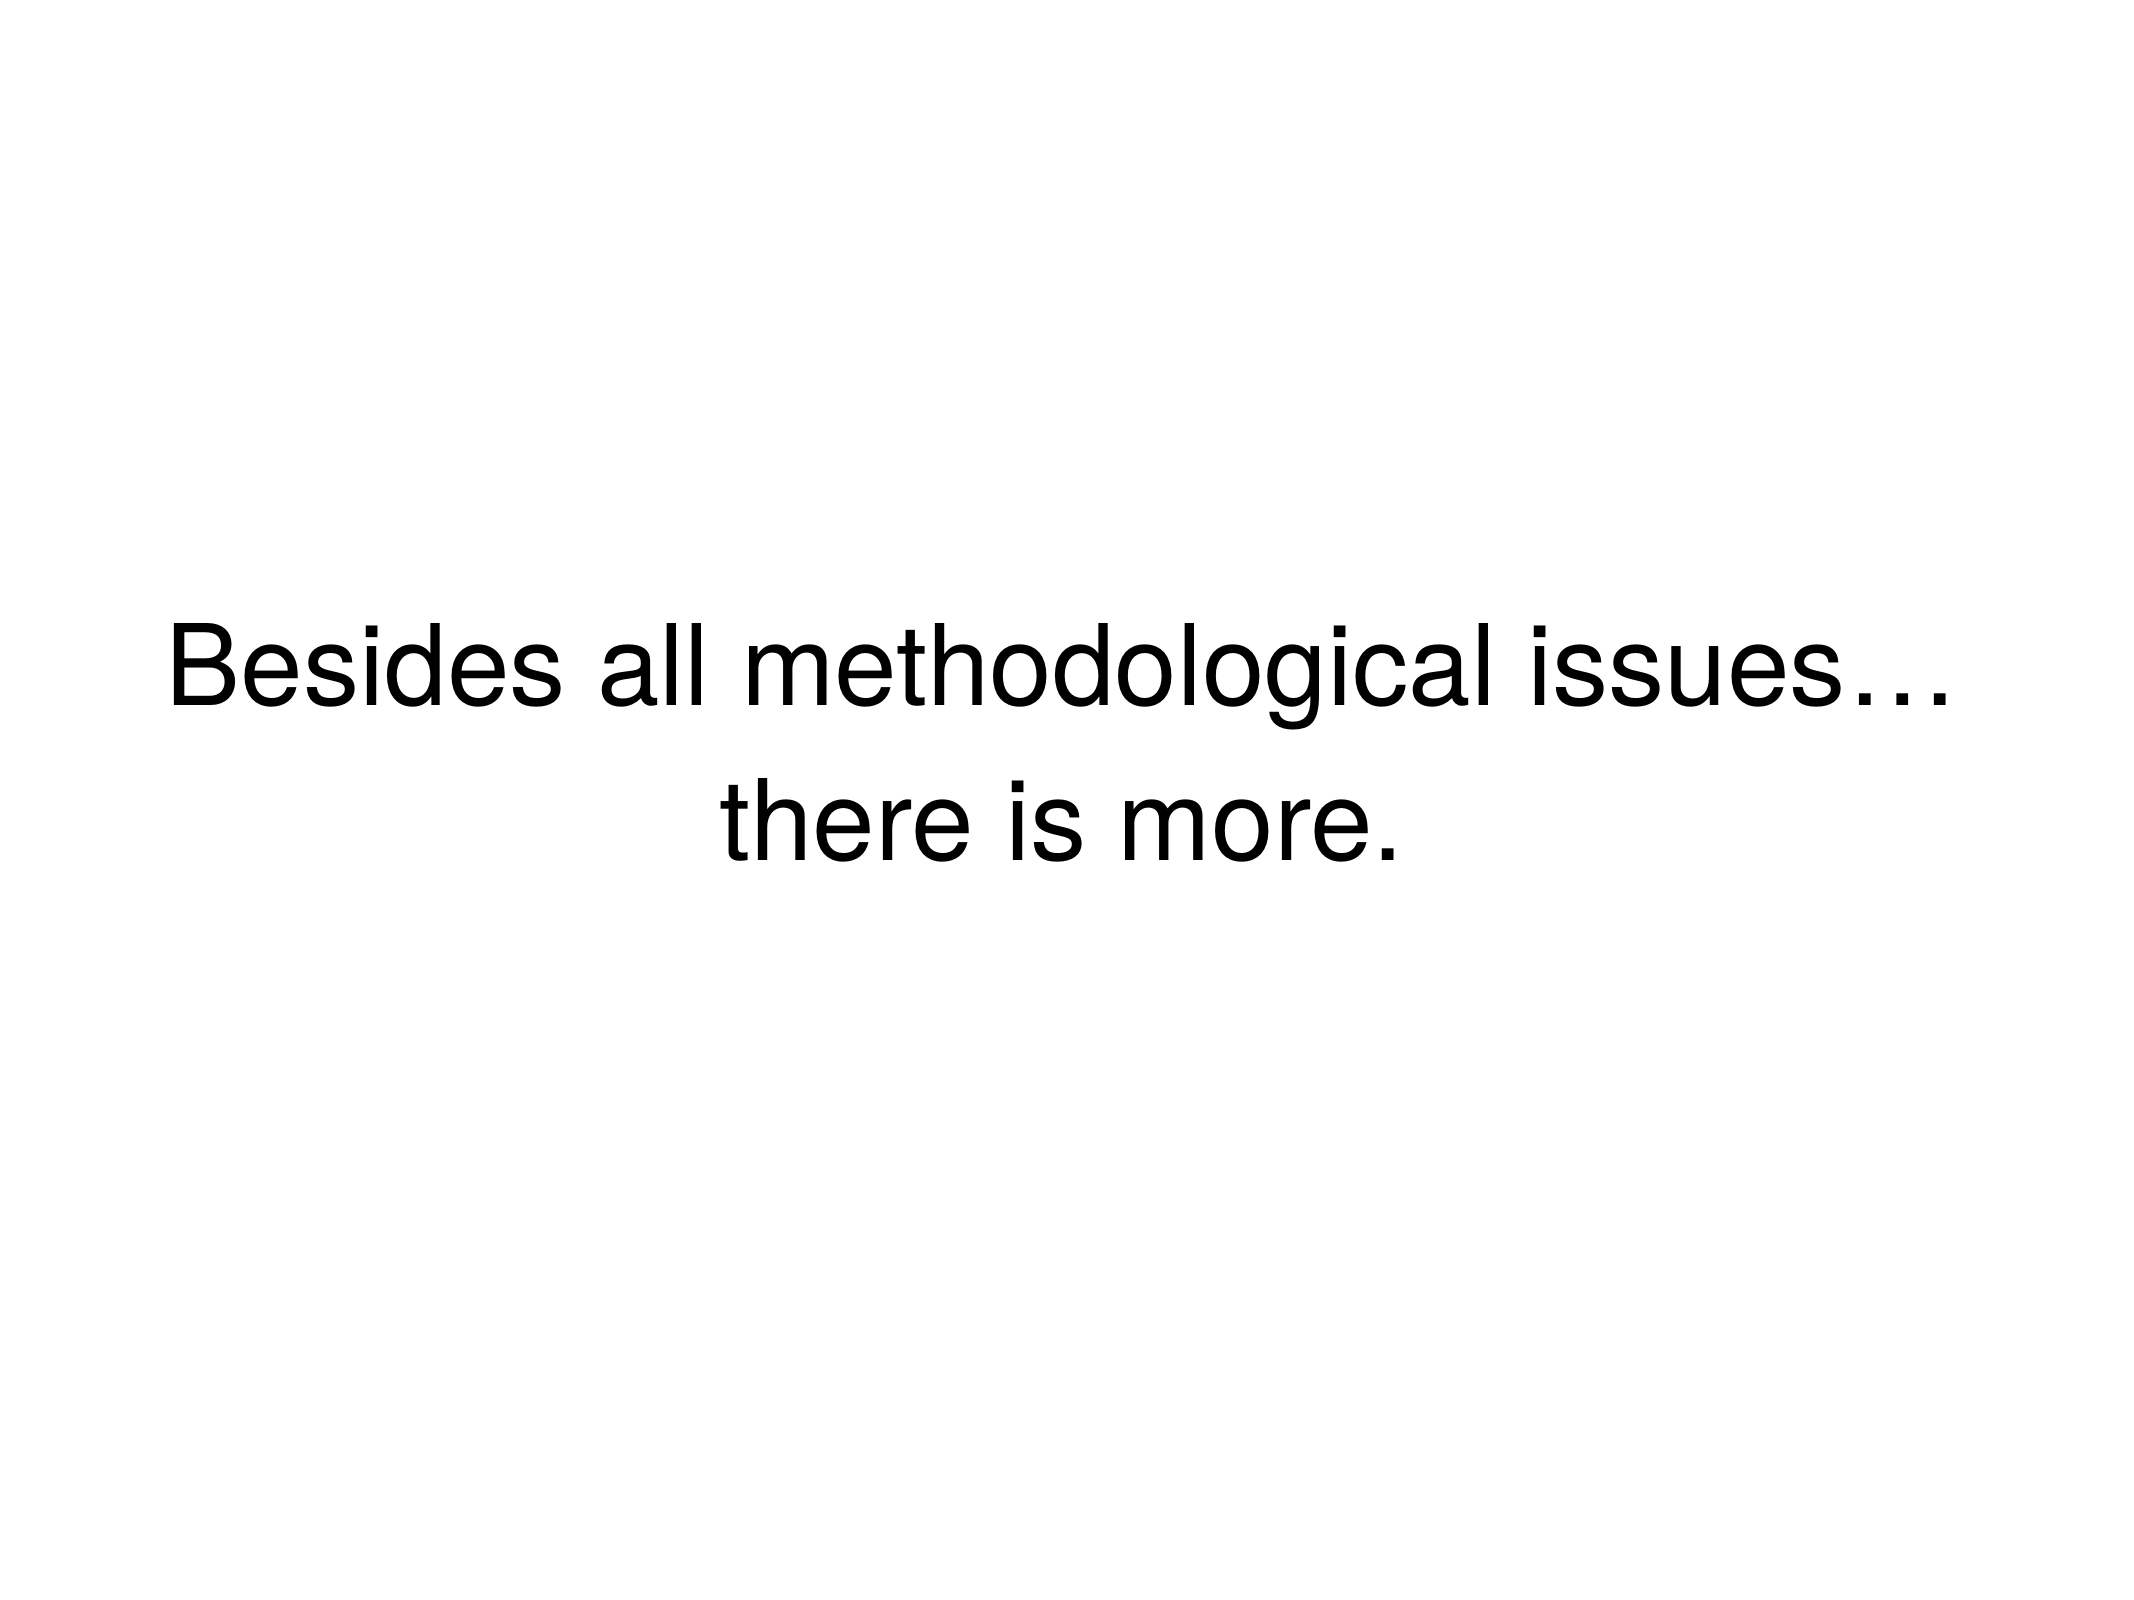

Besides all methodological issues…
there is more.